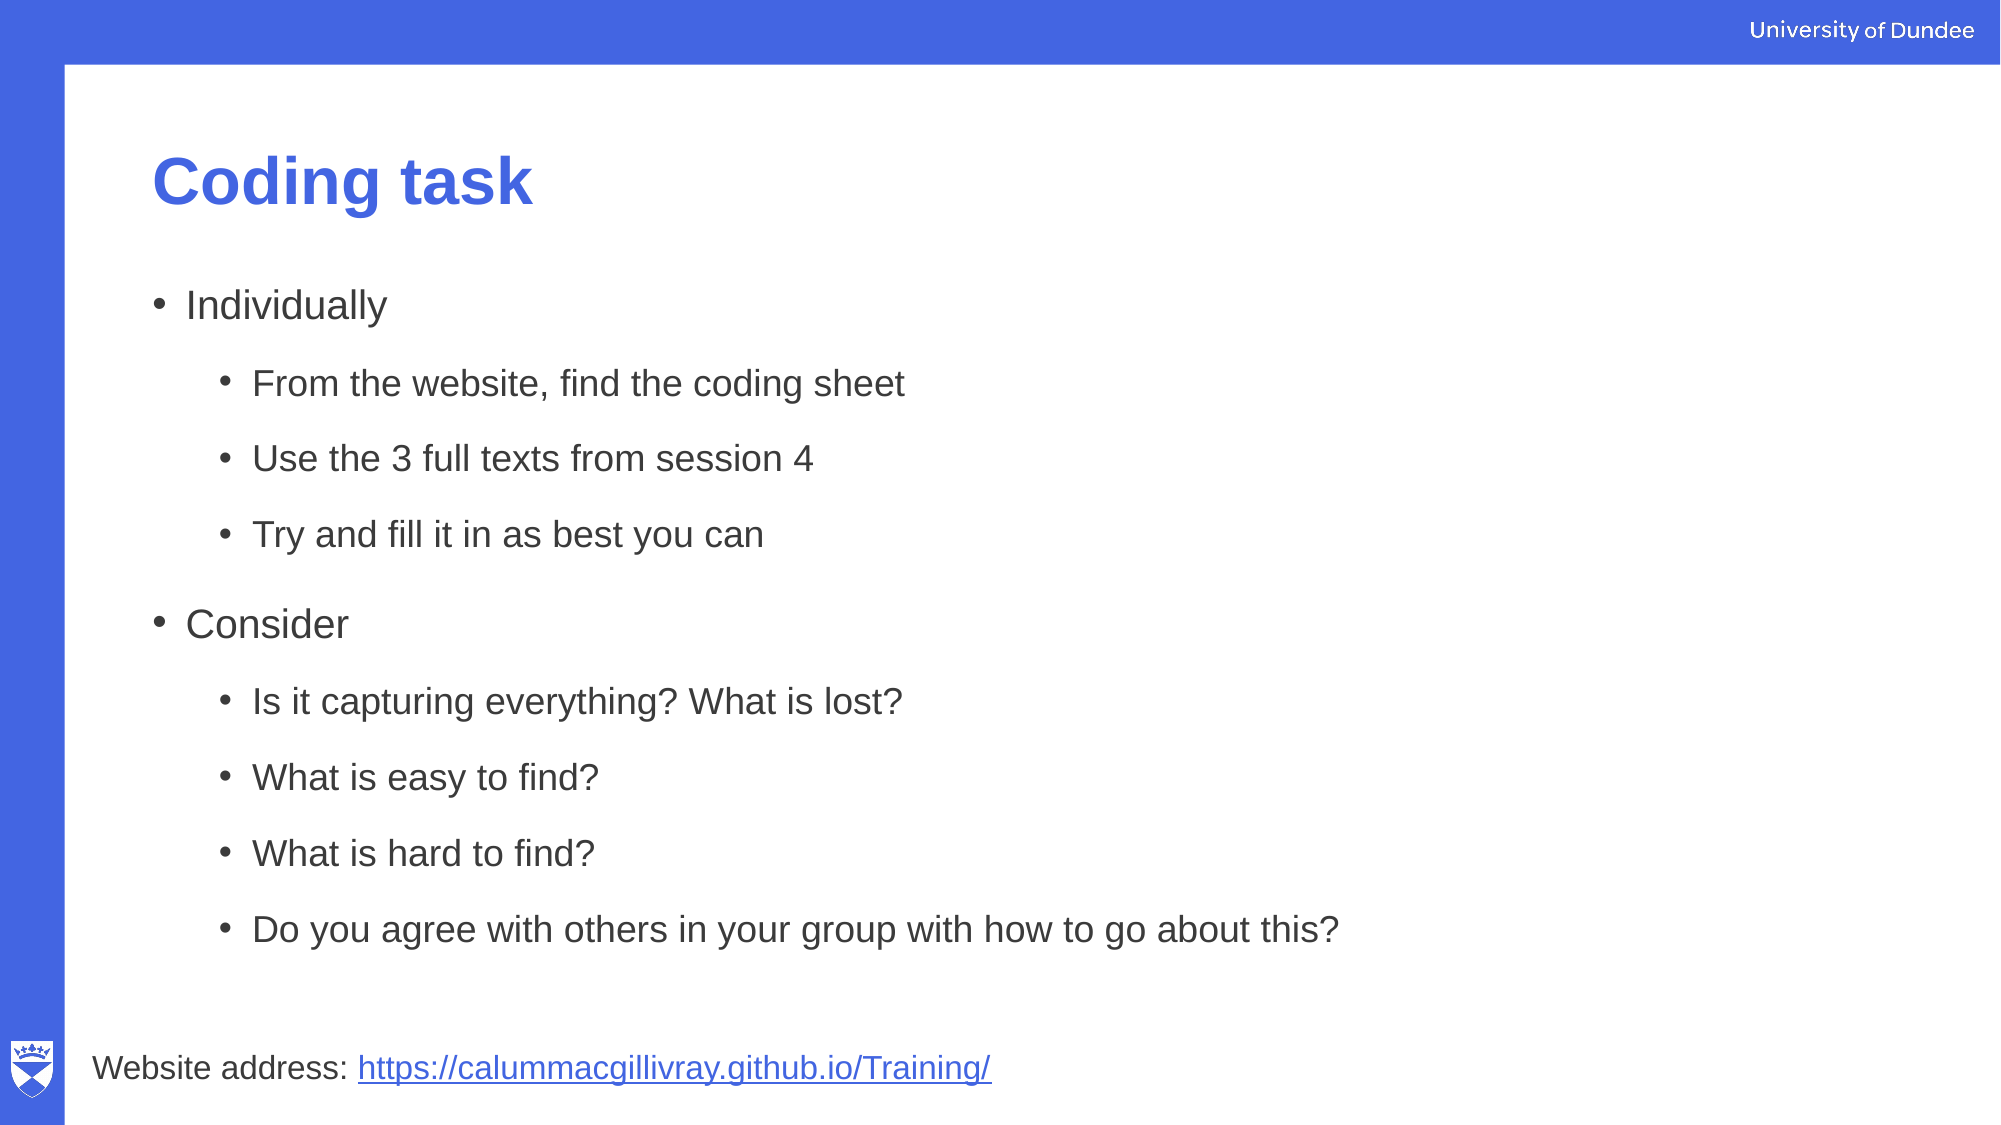

# Coding task
Individually
From the website, find the coding sheet
Use the 3 full texts from session 4
Try and fill it in as best you can
Consider
Is it capturing everything? What is lost?
What is easy to find?
What is hard to find?
Do you agree with others in your group with how to go about this?

Website address: https://calummacgillivray.github.io/Training/